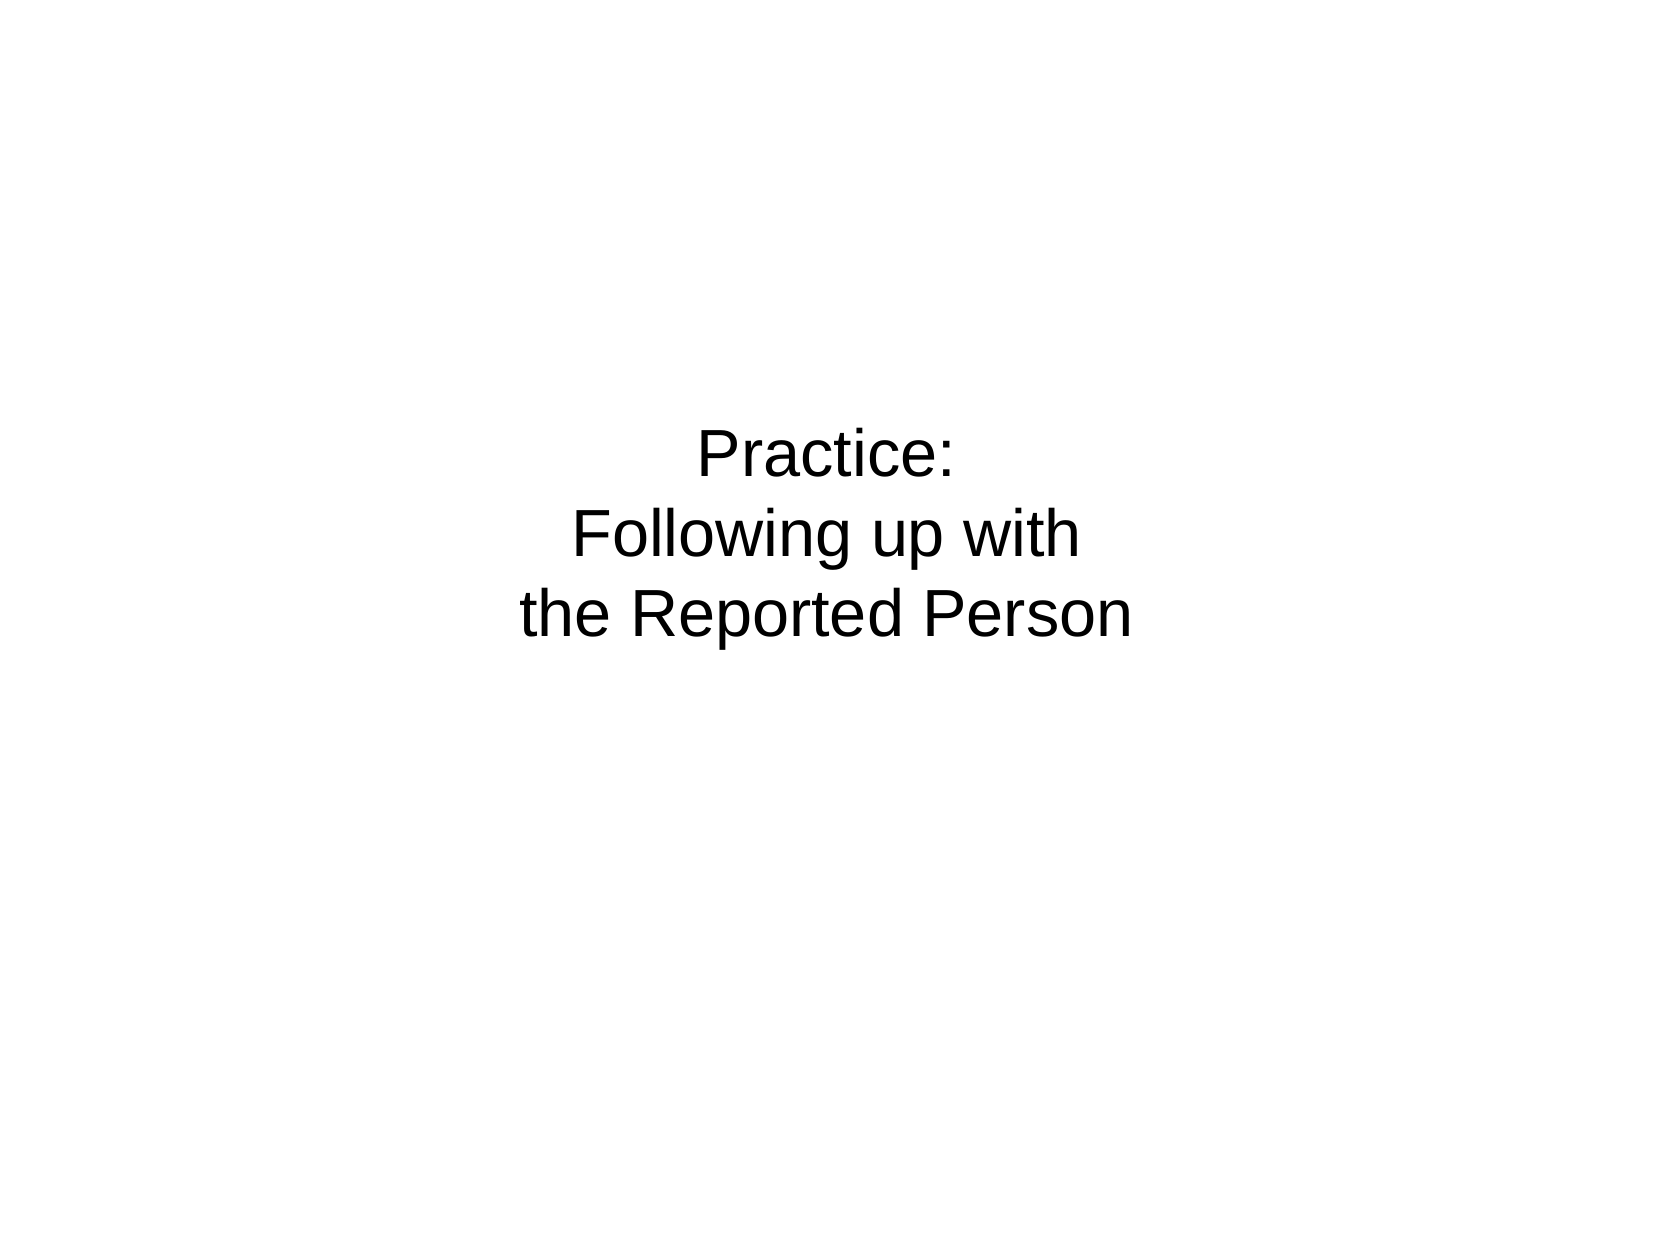

# Practice:
Following up with
the Reported Person